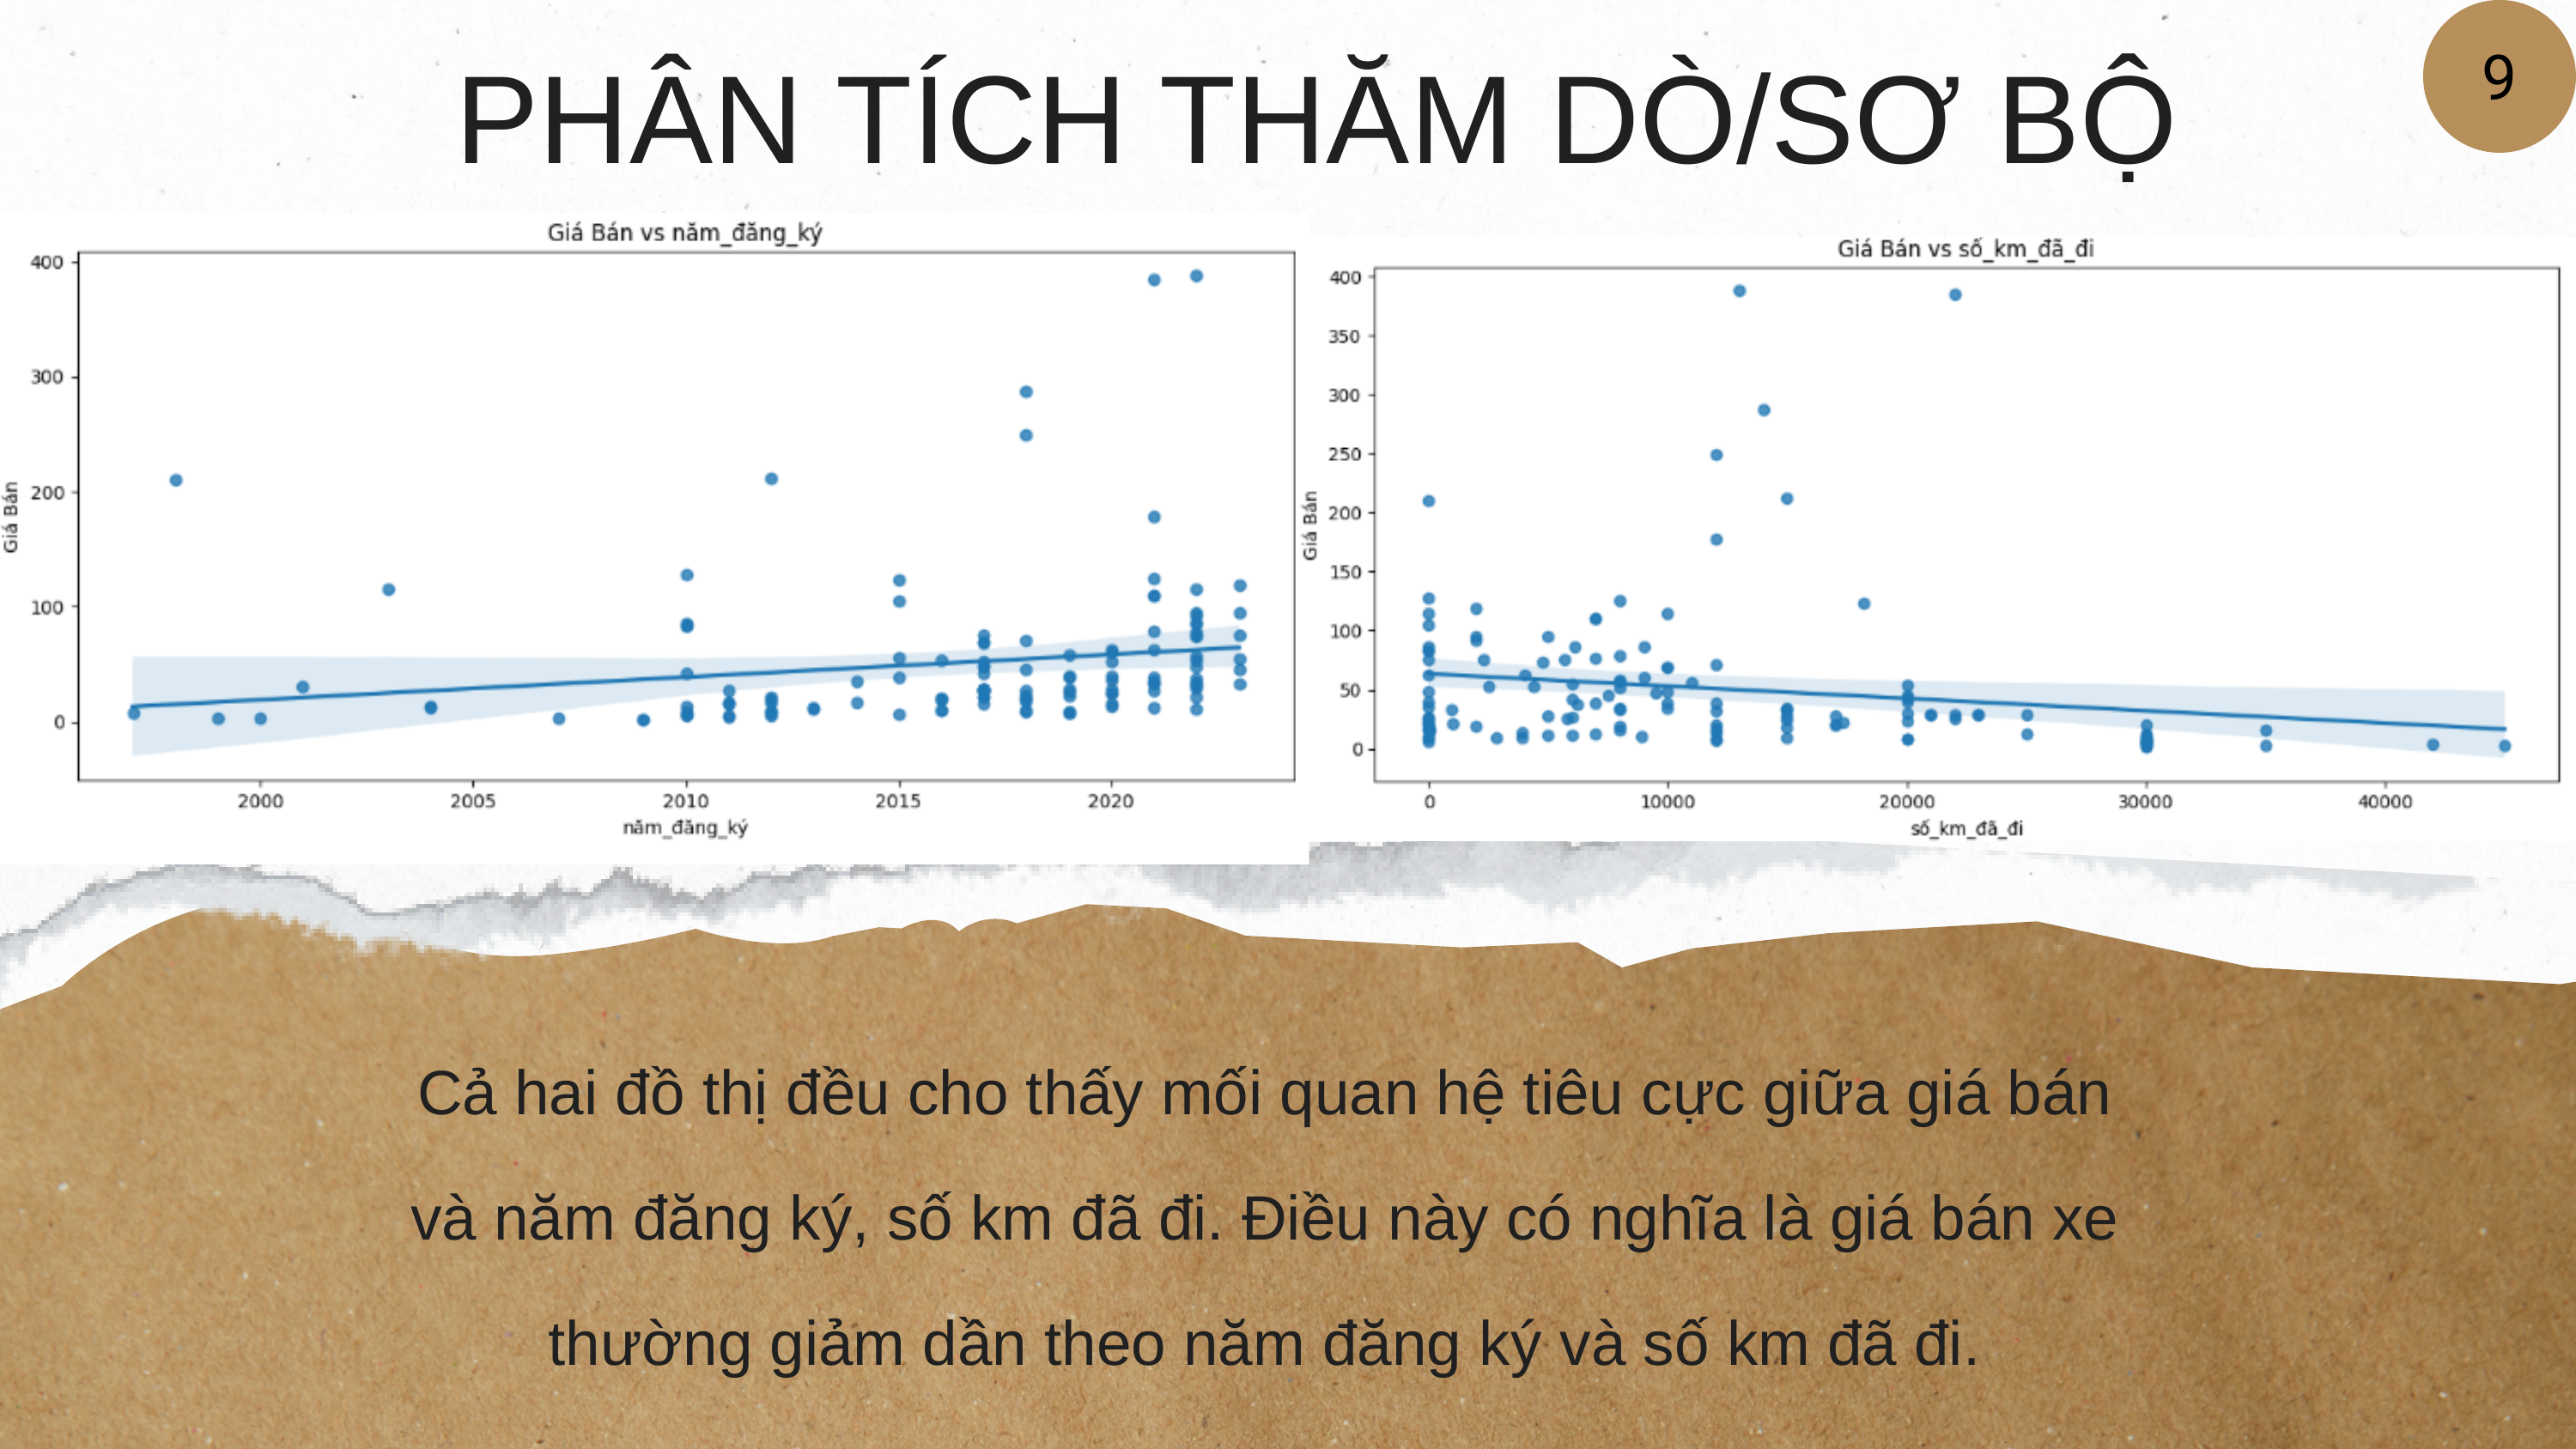

9
PHÂN TÍCH THĂM DÒ/SƠ BỘ

Cả hai đồ thị đều cho thấy mối quan hệ tiêu cực giữa giá bán và năm đăng ký, số km đã đi. Điều này có nghĩa là giá bán xe thường giảm dần theo năm đăng ký và số km đã đi.